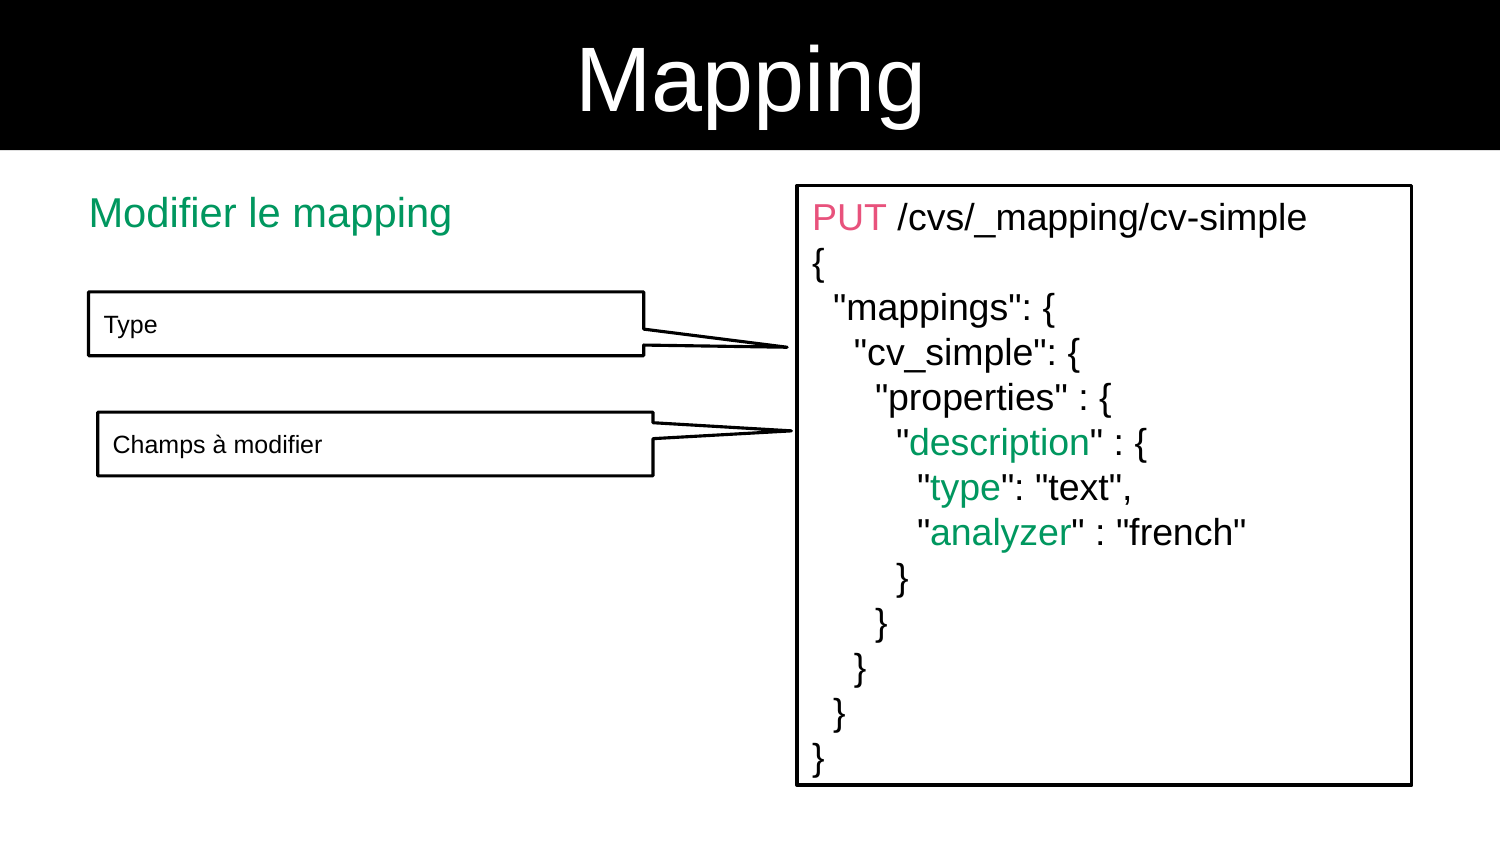

Mapping
Modifier le mapping
PUT /cvs/_mapping/cv-simple
{
  "mappings": {
    "cv_simple": {
      "properties" : {
        "description" : {
          "type": "text",
          "analyzer" : "french"
        }
      }
    }
  }
}
Type
Champs à modifier